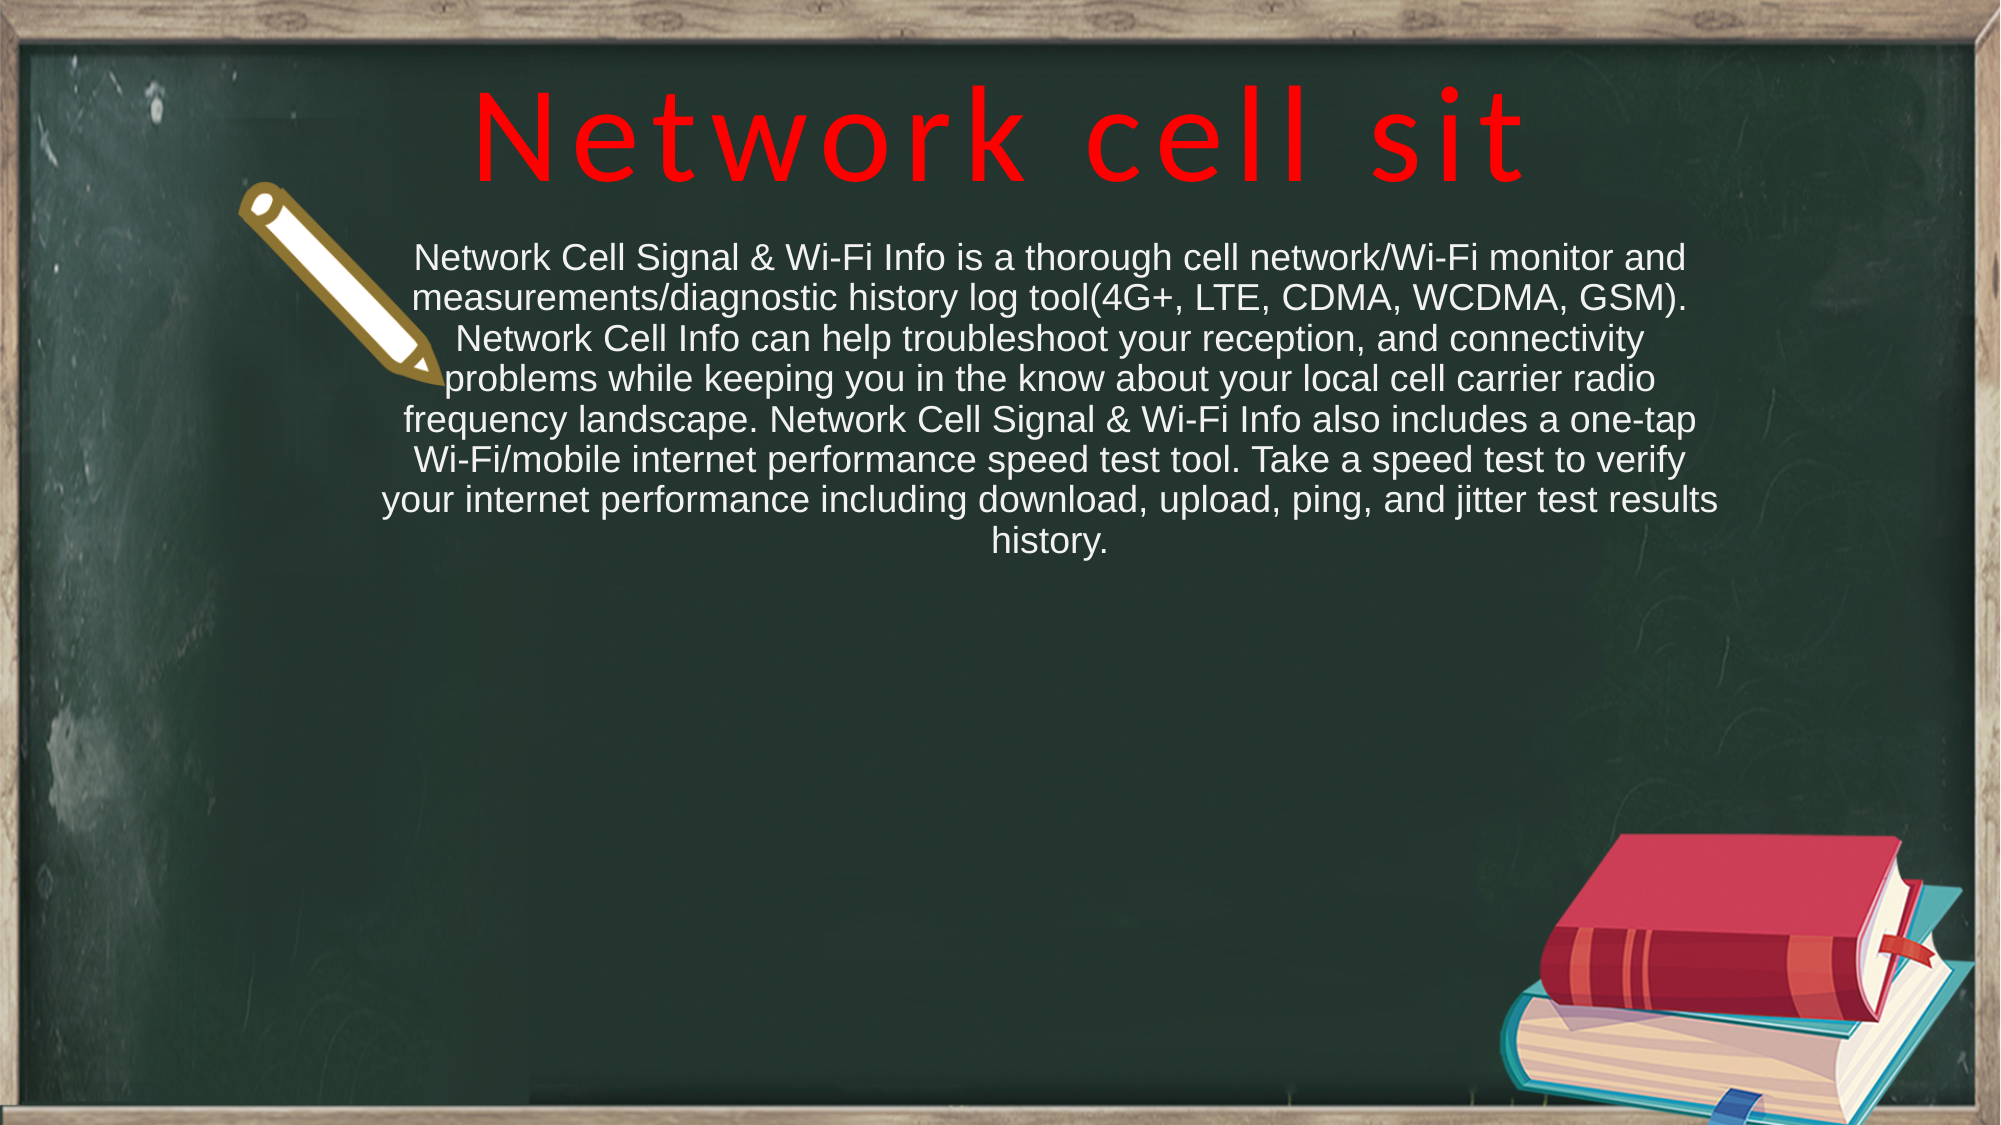

Network cell sit
Network Cell Signal & Wi-Fi Info is a thorough cell network/Wi-Fi monitor and measurements/diagnostic history log tool(4G+, LTE, CDMA, WCDMA, GSM). Network Cell Info can help troubleshoot your reception, and connectivity problems while keeping you in the know about your local cell carrier radio frequency landscape. Network Cell Signal & Wi-Fi Info also includes a one-tap Wi-Fi/mobile internet performance speed test tool. Take a speed test to verify your internet performance including download, upload, ping, and jitter test results history.